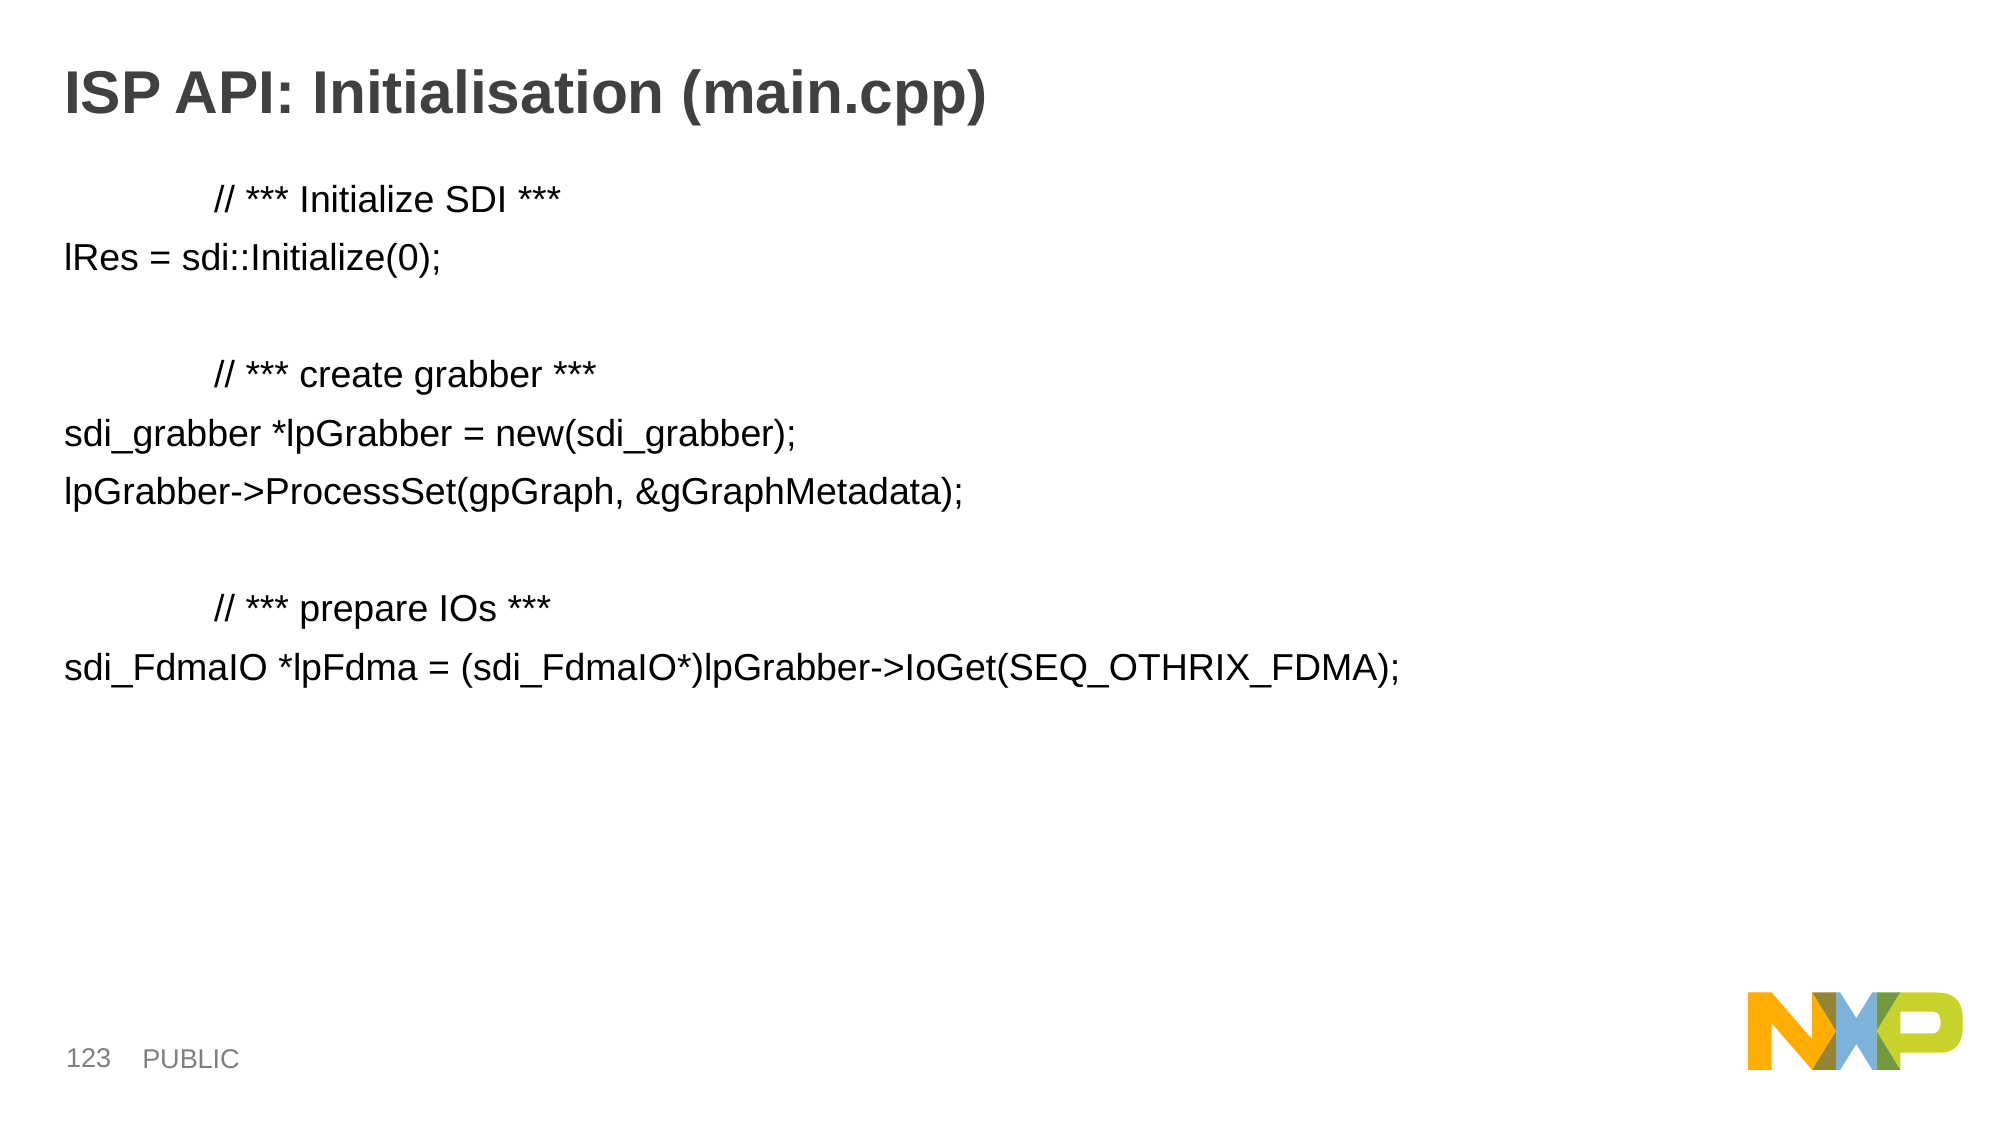

# ISP API: Initialisation (main.cpp)
	// *** Initialize SDI ***
lRes = sdi::Initialize(0);

	// *** create grabber ***
sdi_grabber *lpGrabber = new(sdi_grabber);
lpGrabber->ProcessSet(gpGraph, &gGraphMetadata);

	// *** prepare IOs ***
sdi_FdmaIO *lpFdma = (sdi_FdmaIO*)lpGrabber->IoGet(SEQ_OTHRIX_FDMA);